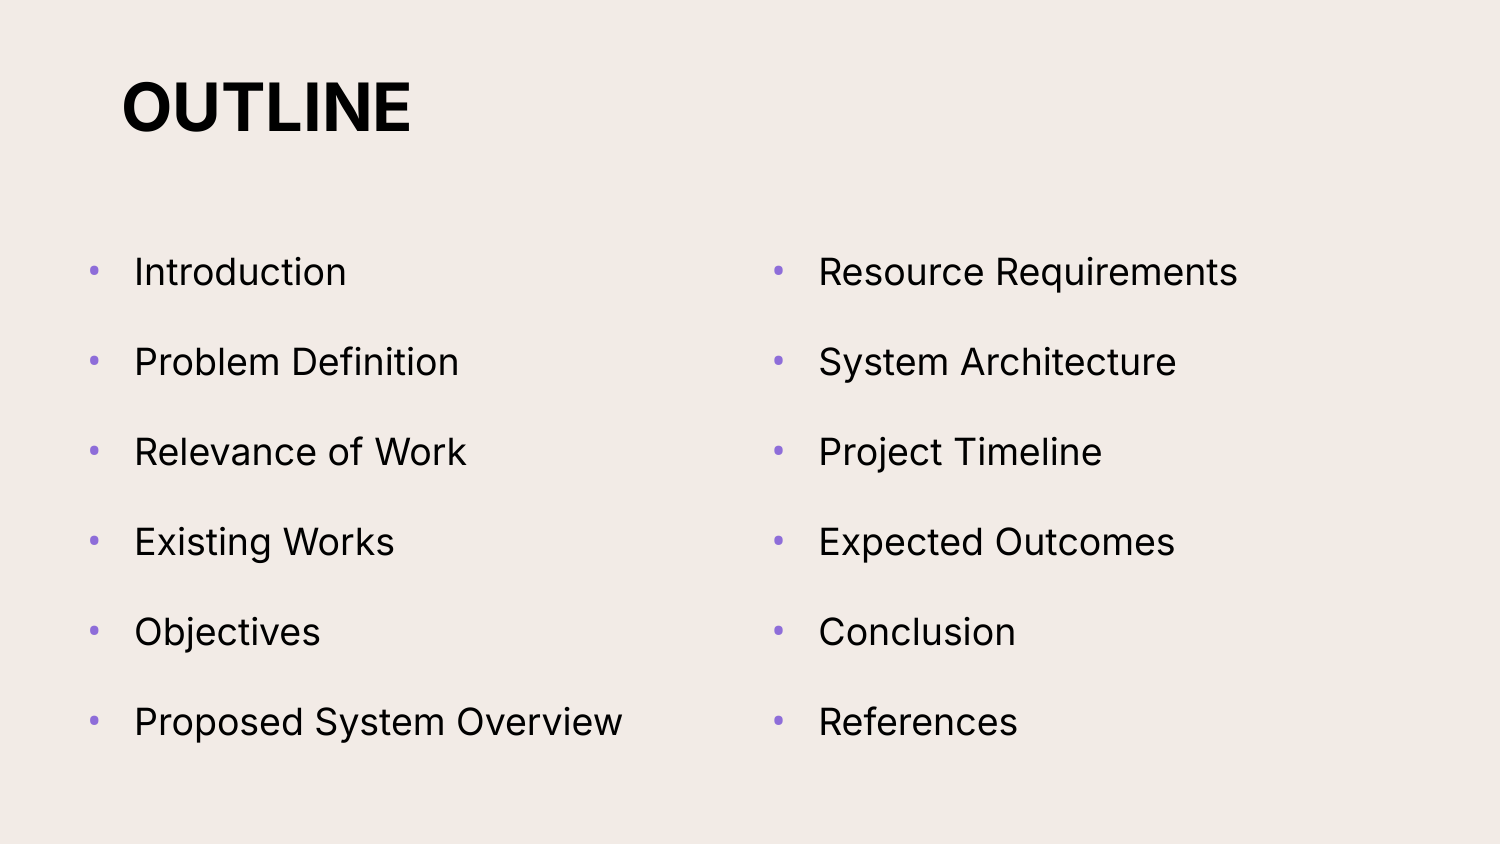

# OUTLINE
Introduction
Problem Definition
Relevance of Work
Existing Works
Objectives
Proposed System Overview

Resource Requirements
System Architecture
Project Timeline
Expected Outcomes
Conclusion
References